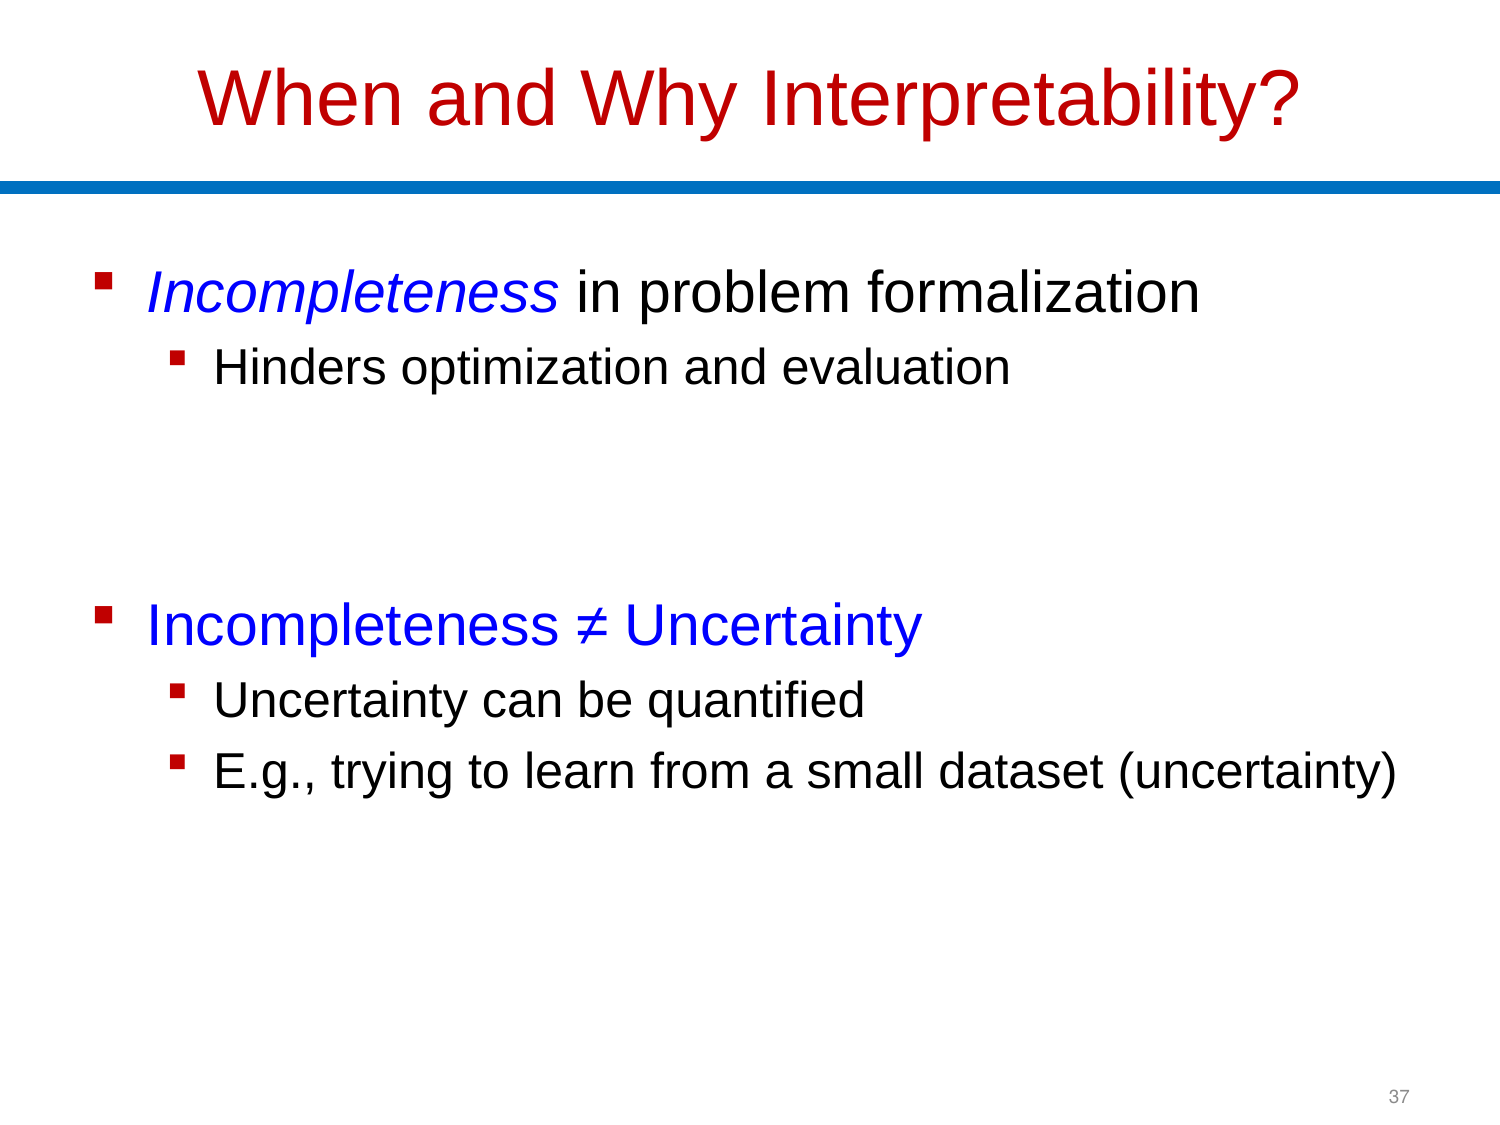

# When and Why Interpretability?
Incompleteness in problem formalization
Hinders optimization and evaluation

Incompleteness ≠ Uncertainty
Uncertainty can be quantified
E.g., trying to learn from a small dataset (uncertainty)

37